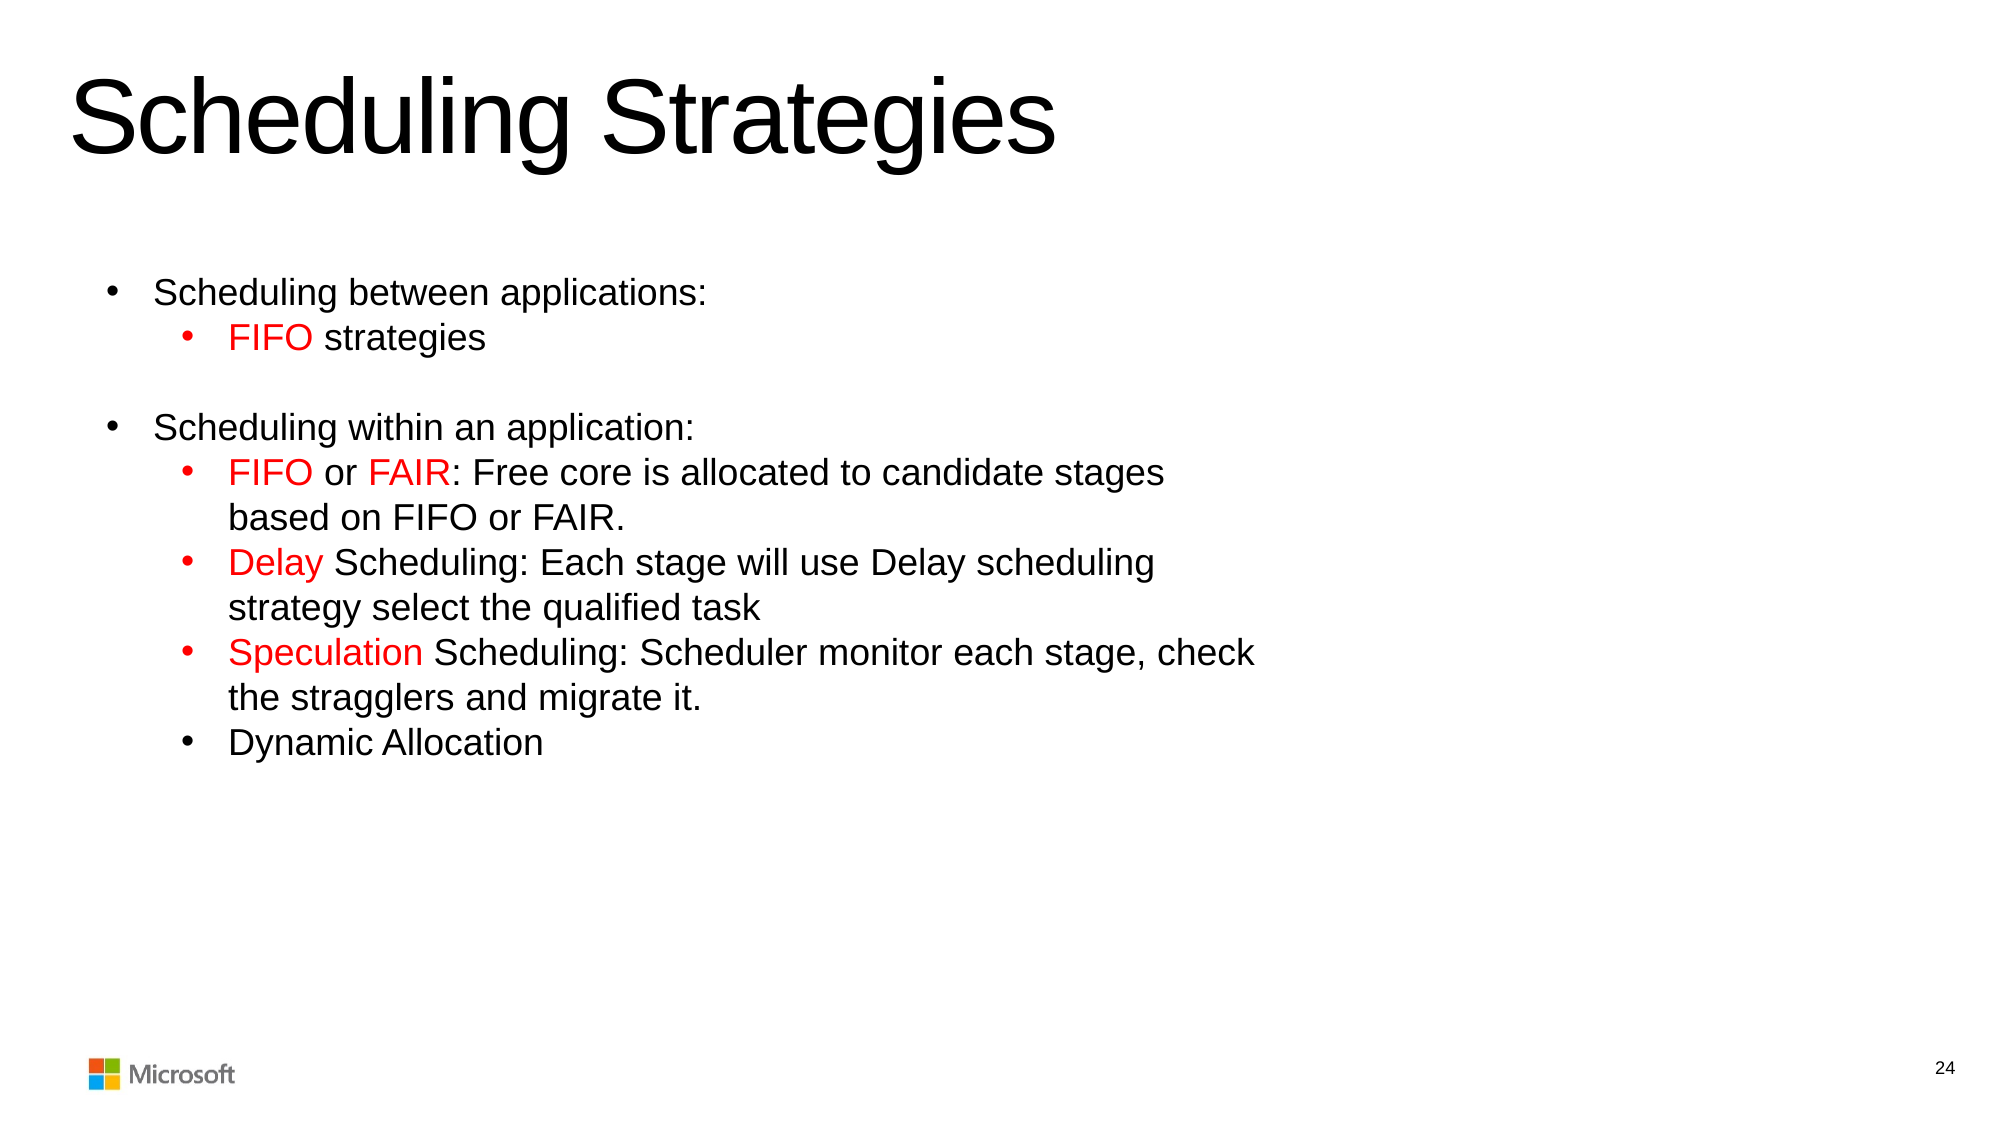

# Scheduling Strategies

Scheduling between applications:
FIFO strategies

Scheduling within an application:
FIFO or FAIR: Free core is allocated to candidate stages based on FIFO or FAIR.
Delay Scheduling: Each stage will use Delay scheduling strategy select the qualified task
Speculation Scheduling: Scheduler monitor each stage, check the stragglers and migrate it.
Dynamic Allocation

24